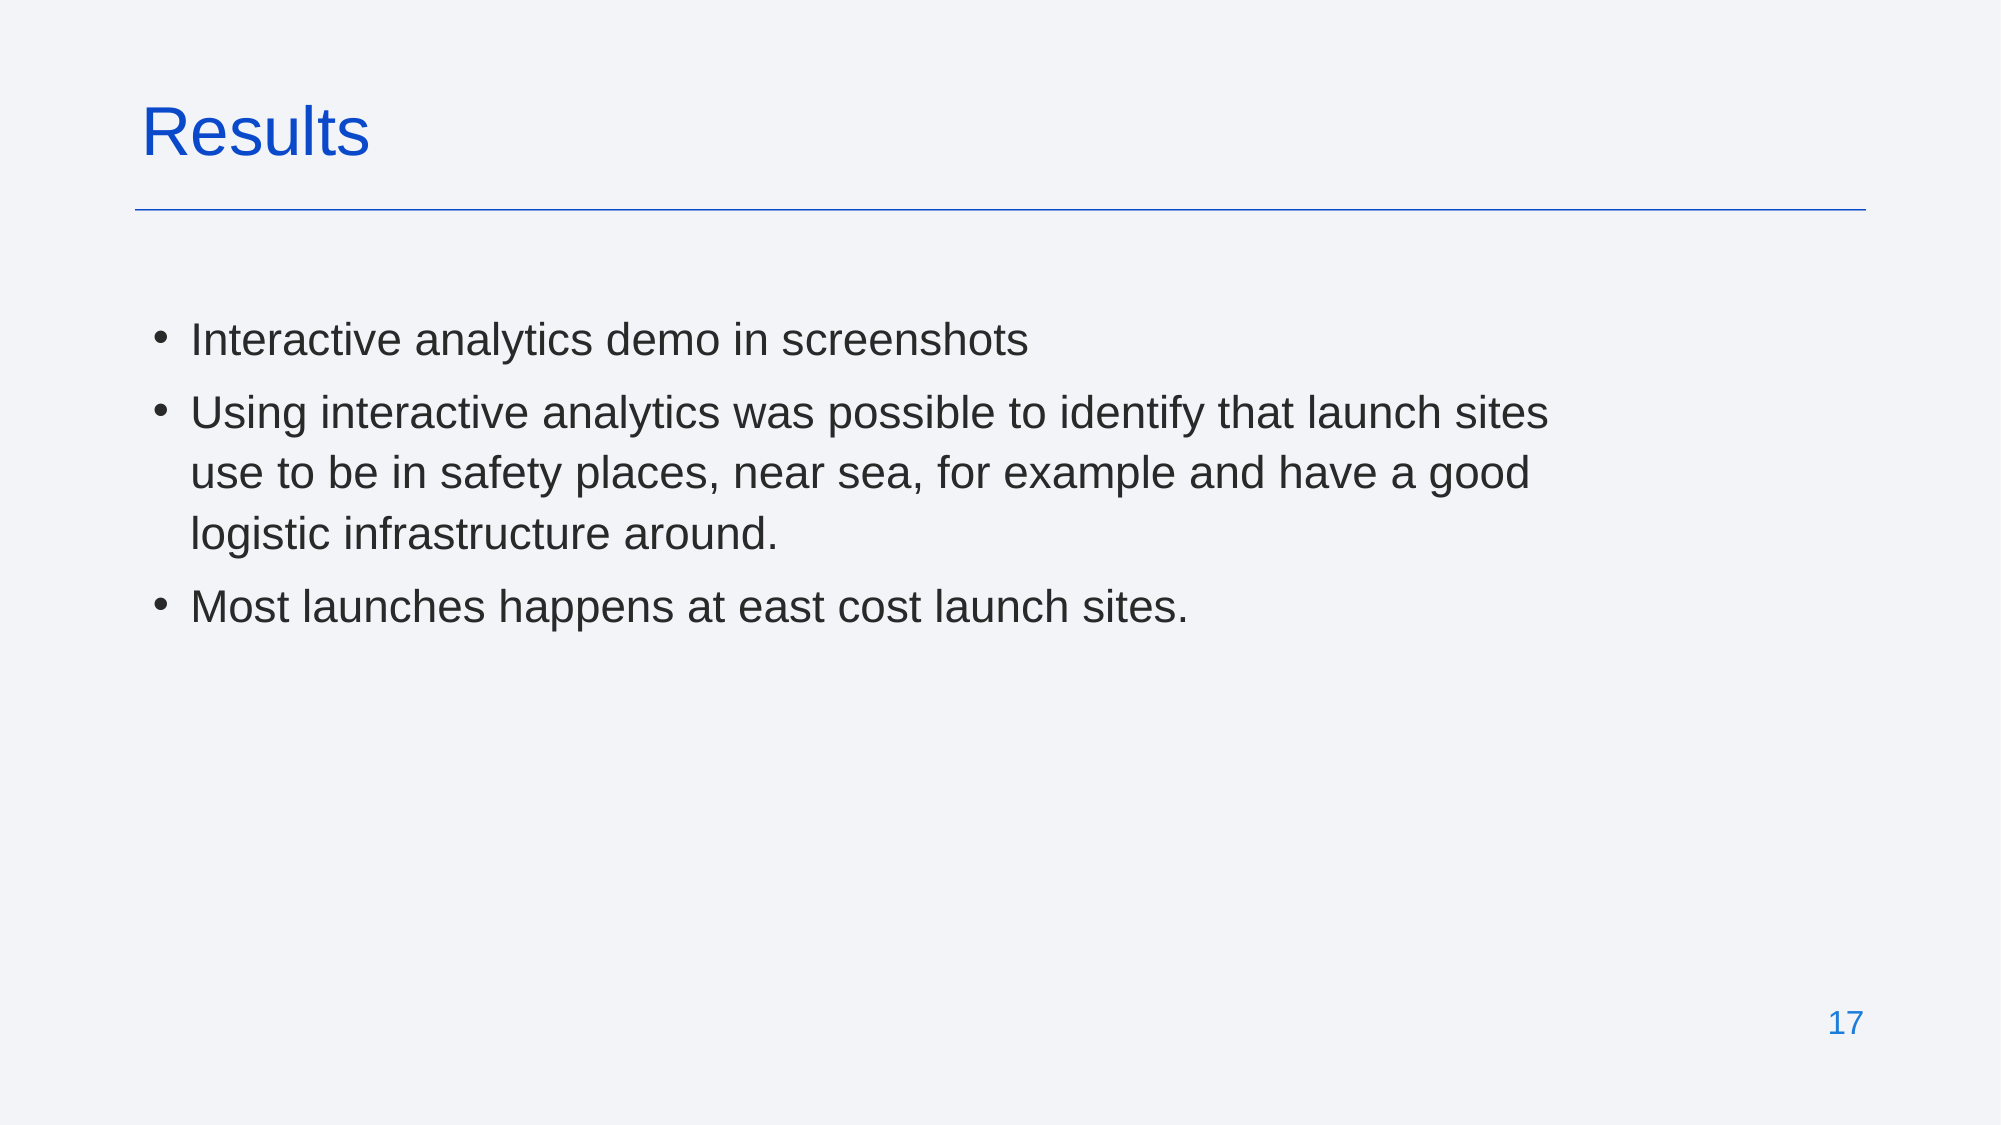

Results
Interactive analytics demo in screenshots
Using interactive analytics was possible to identify that launch sites use to be in safety places, near sea, for example and have a good logistic infrastructure around.
Most launches happens at east cost launch sites.

17